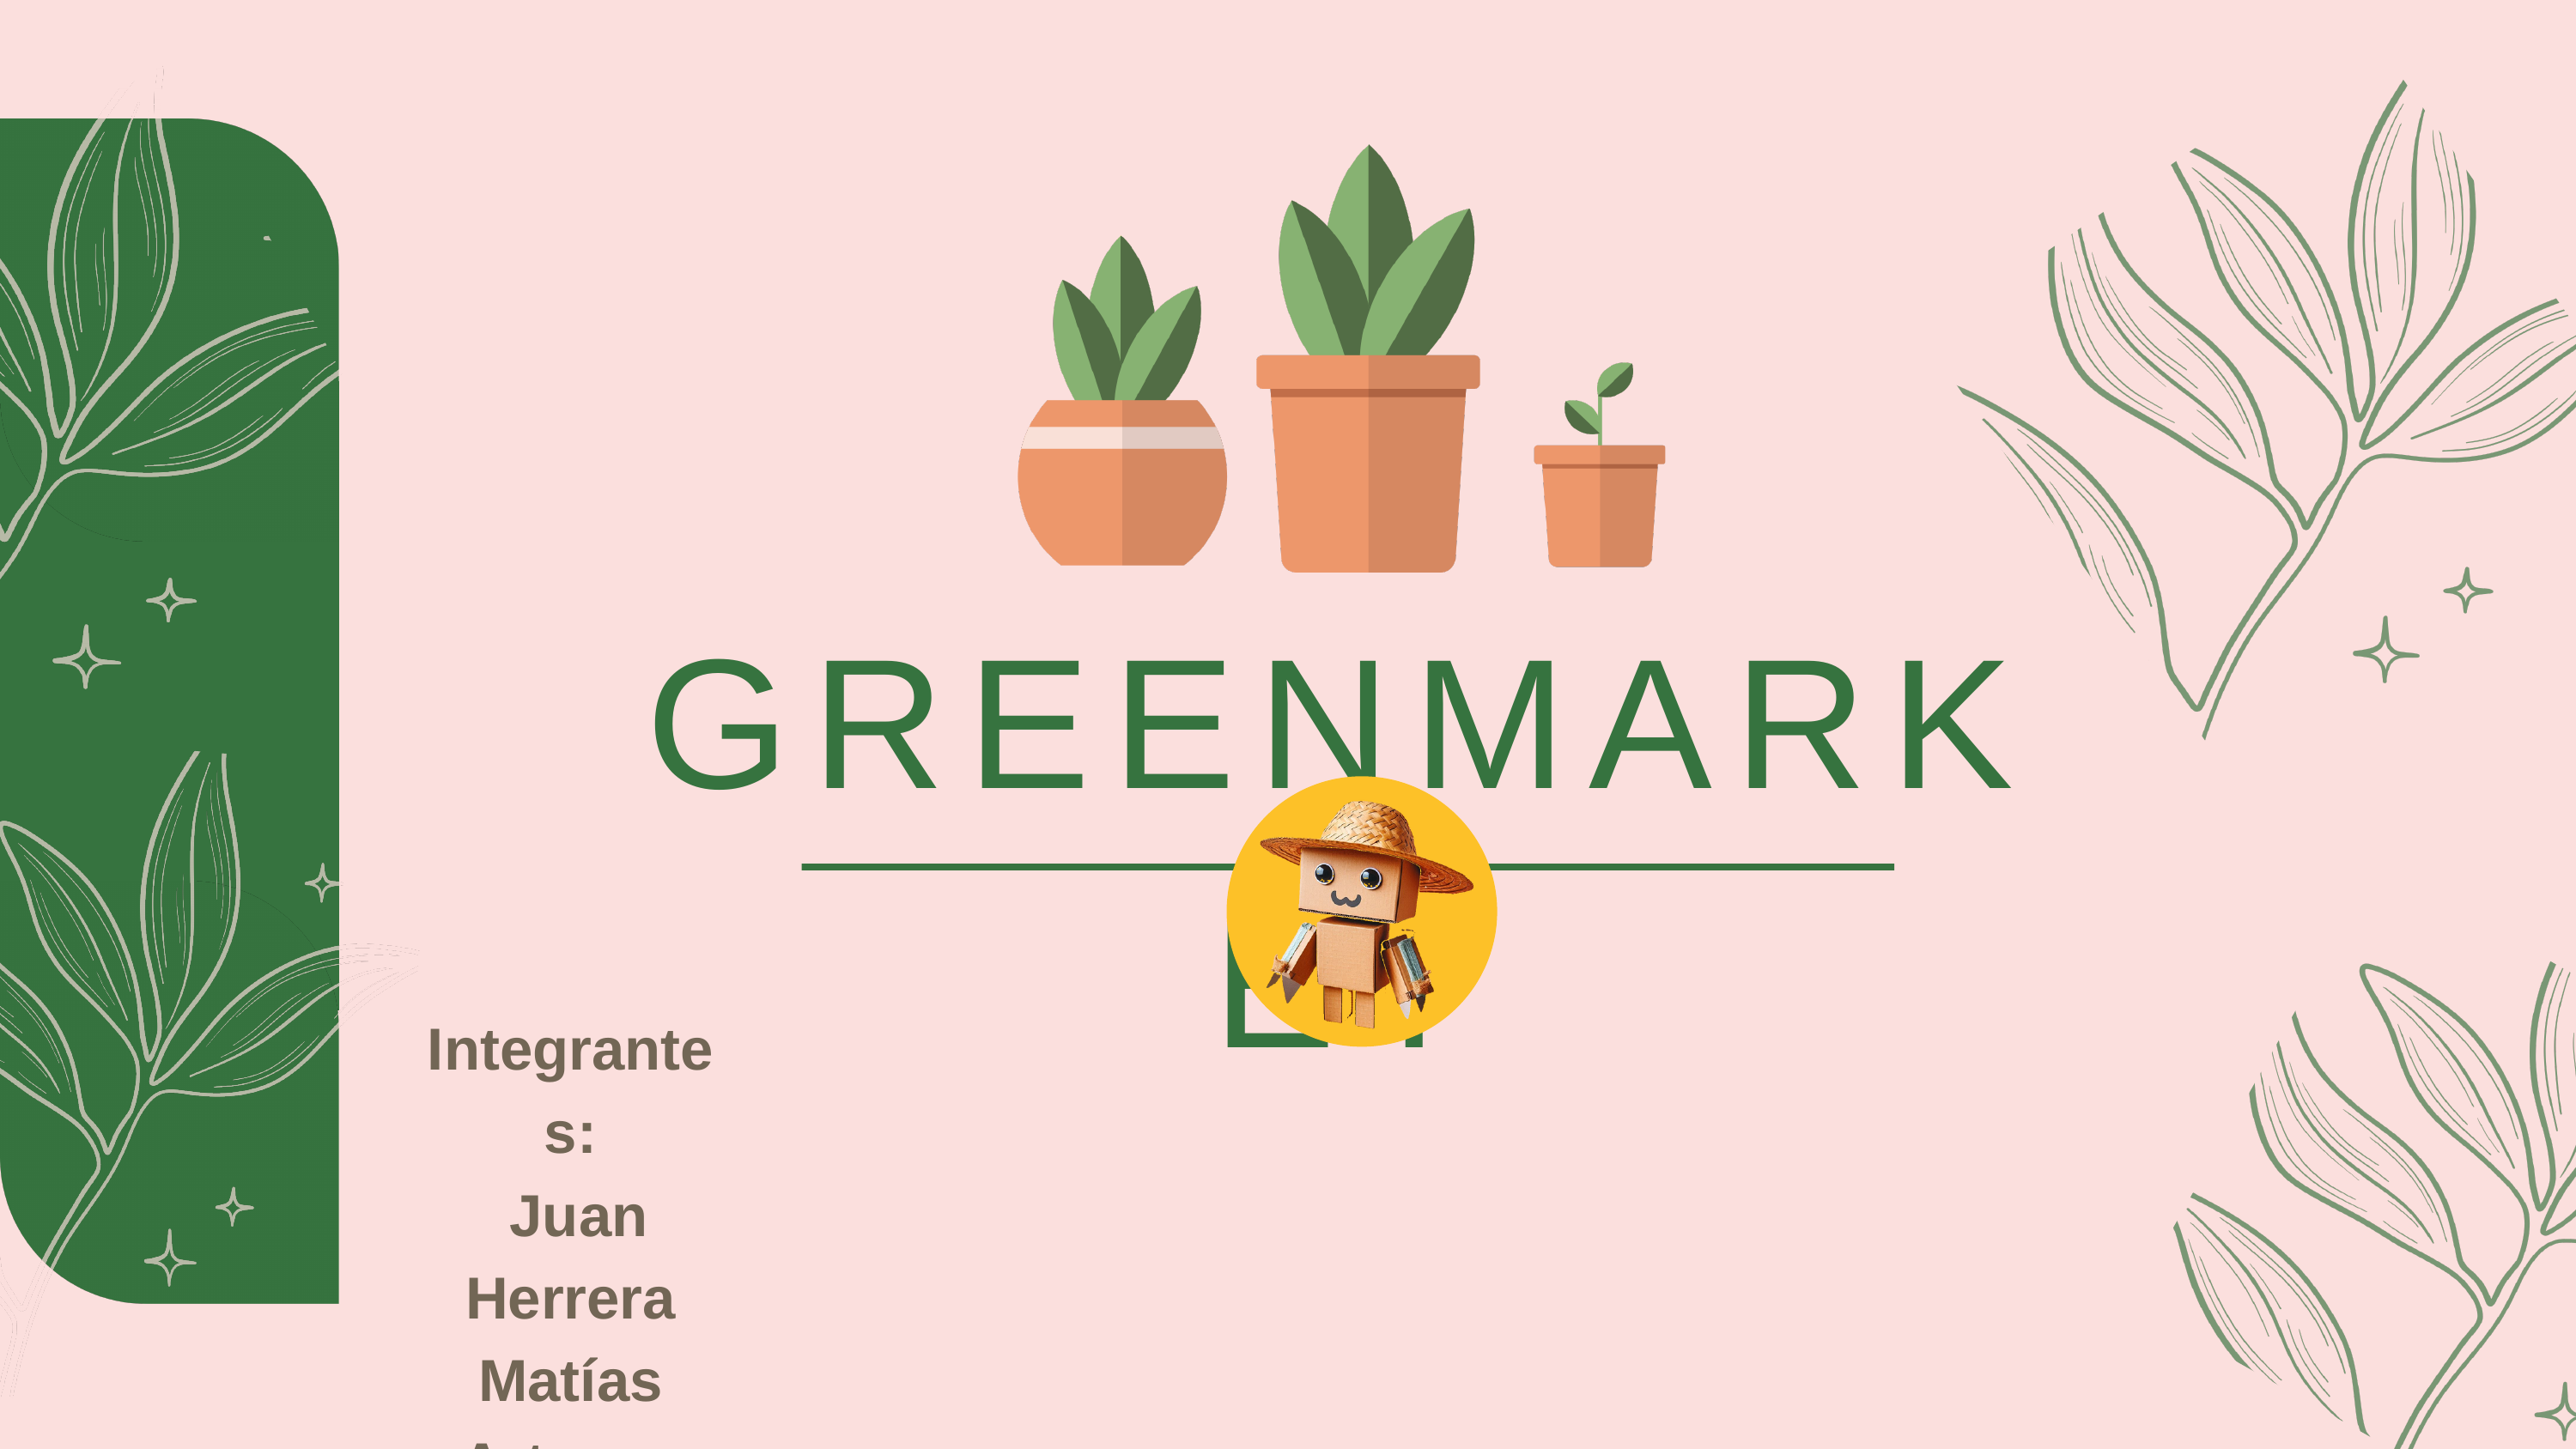

GREENMARKET

Integrantes:
 Juan Herrera
Matías Arteaga
Dante Ruiz
Franco Olave